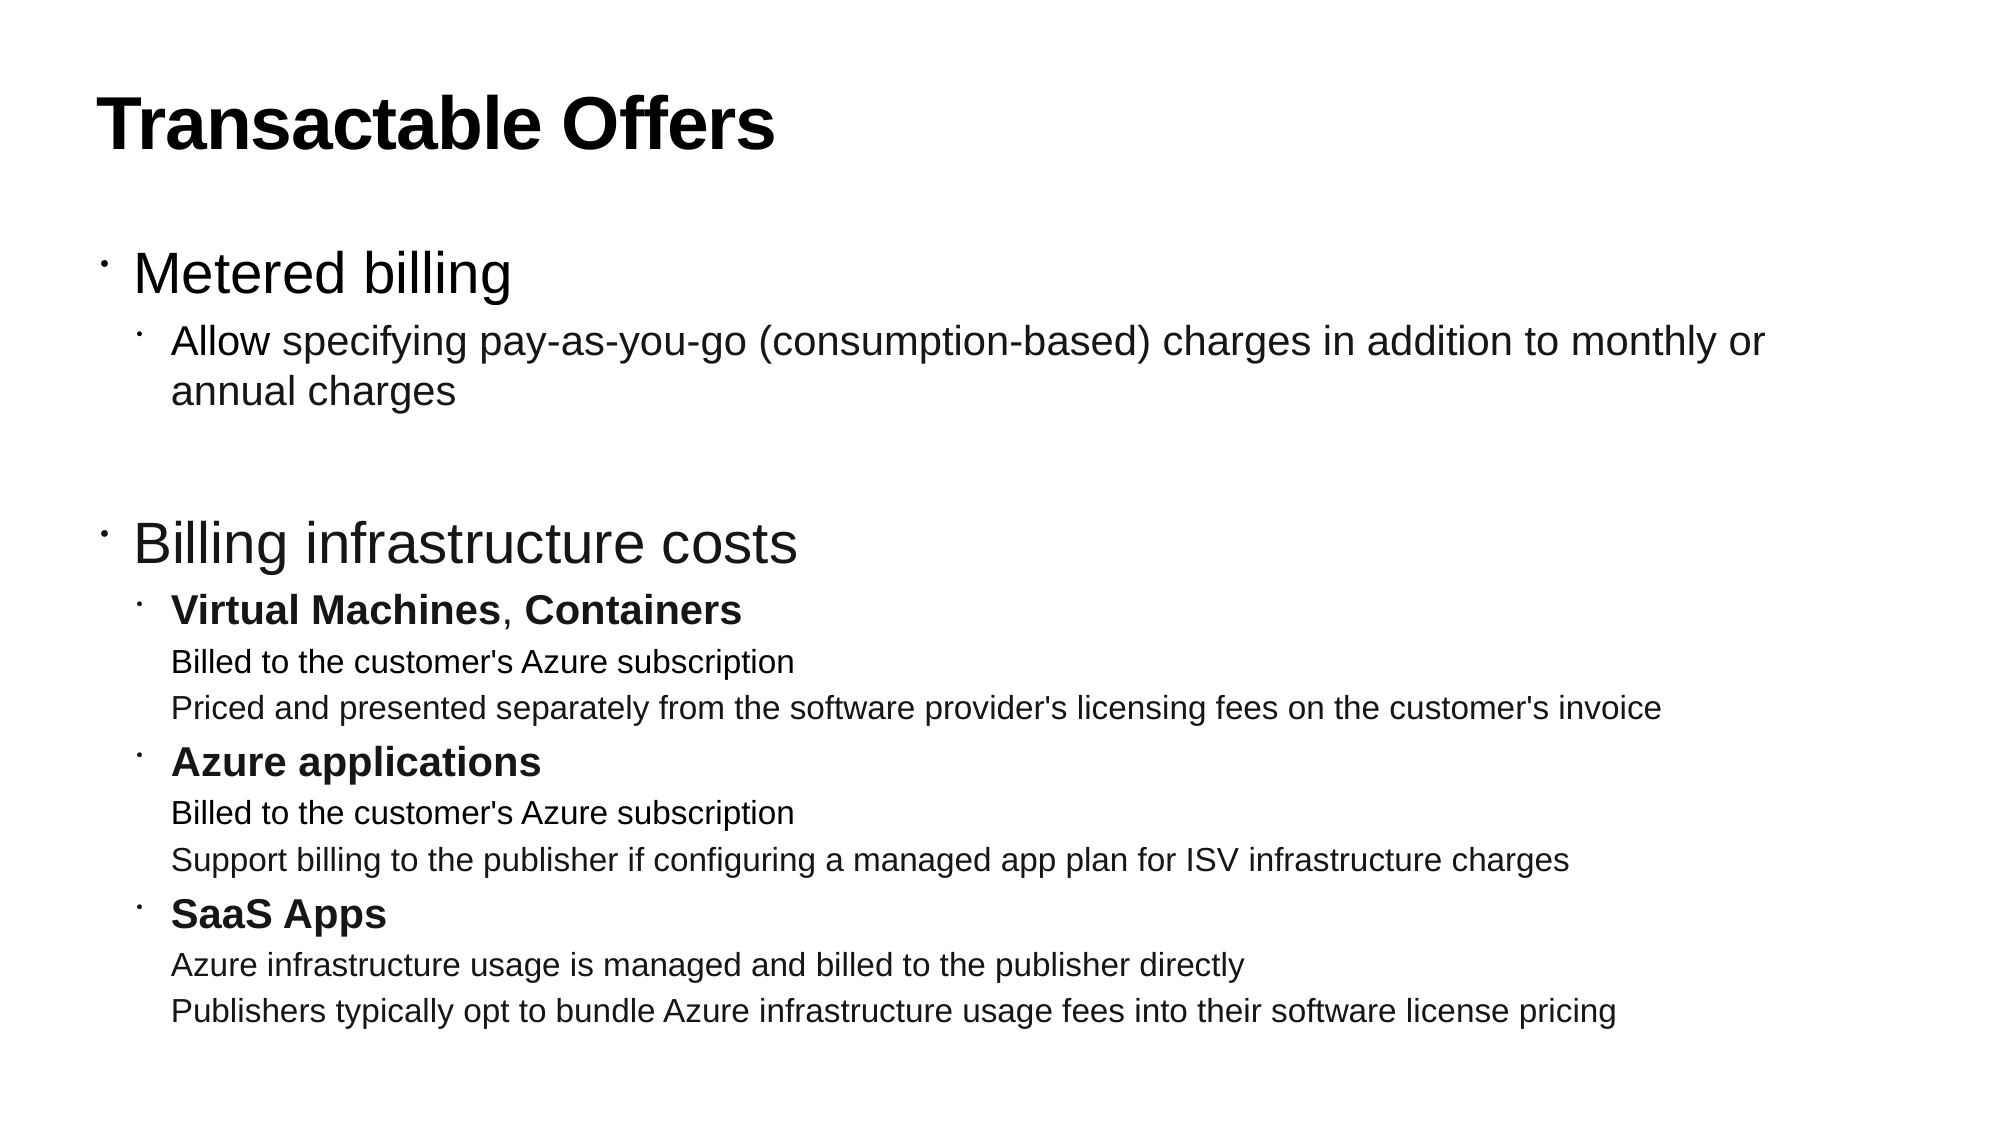

# Transactable Offers
Metered billing
Allow specifying pay-as-you-go (consumption-based) charges in addition to monthly or annual charges

Billing infrastructure costs
Virtual Machines, Containers
Billed to the customer's Azure subscription
Priced and presented separately from the software provider's licensing fees on the customer's invoice
Azure applications
Billed to the customer's Azure subscription
Support billing to the publisher if configuring a managed app plan for ISV infrastructure charges
SaaS Apps
Azure infrastructure usage is managed and billed to the publisher directly
Publishers typically opt to bundle Azure infrastructure usage fees into their software license pricing